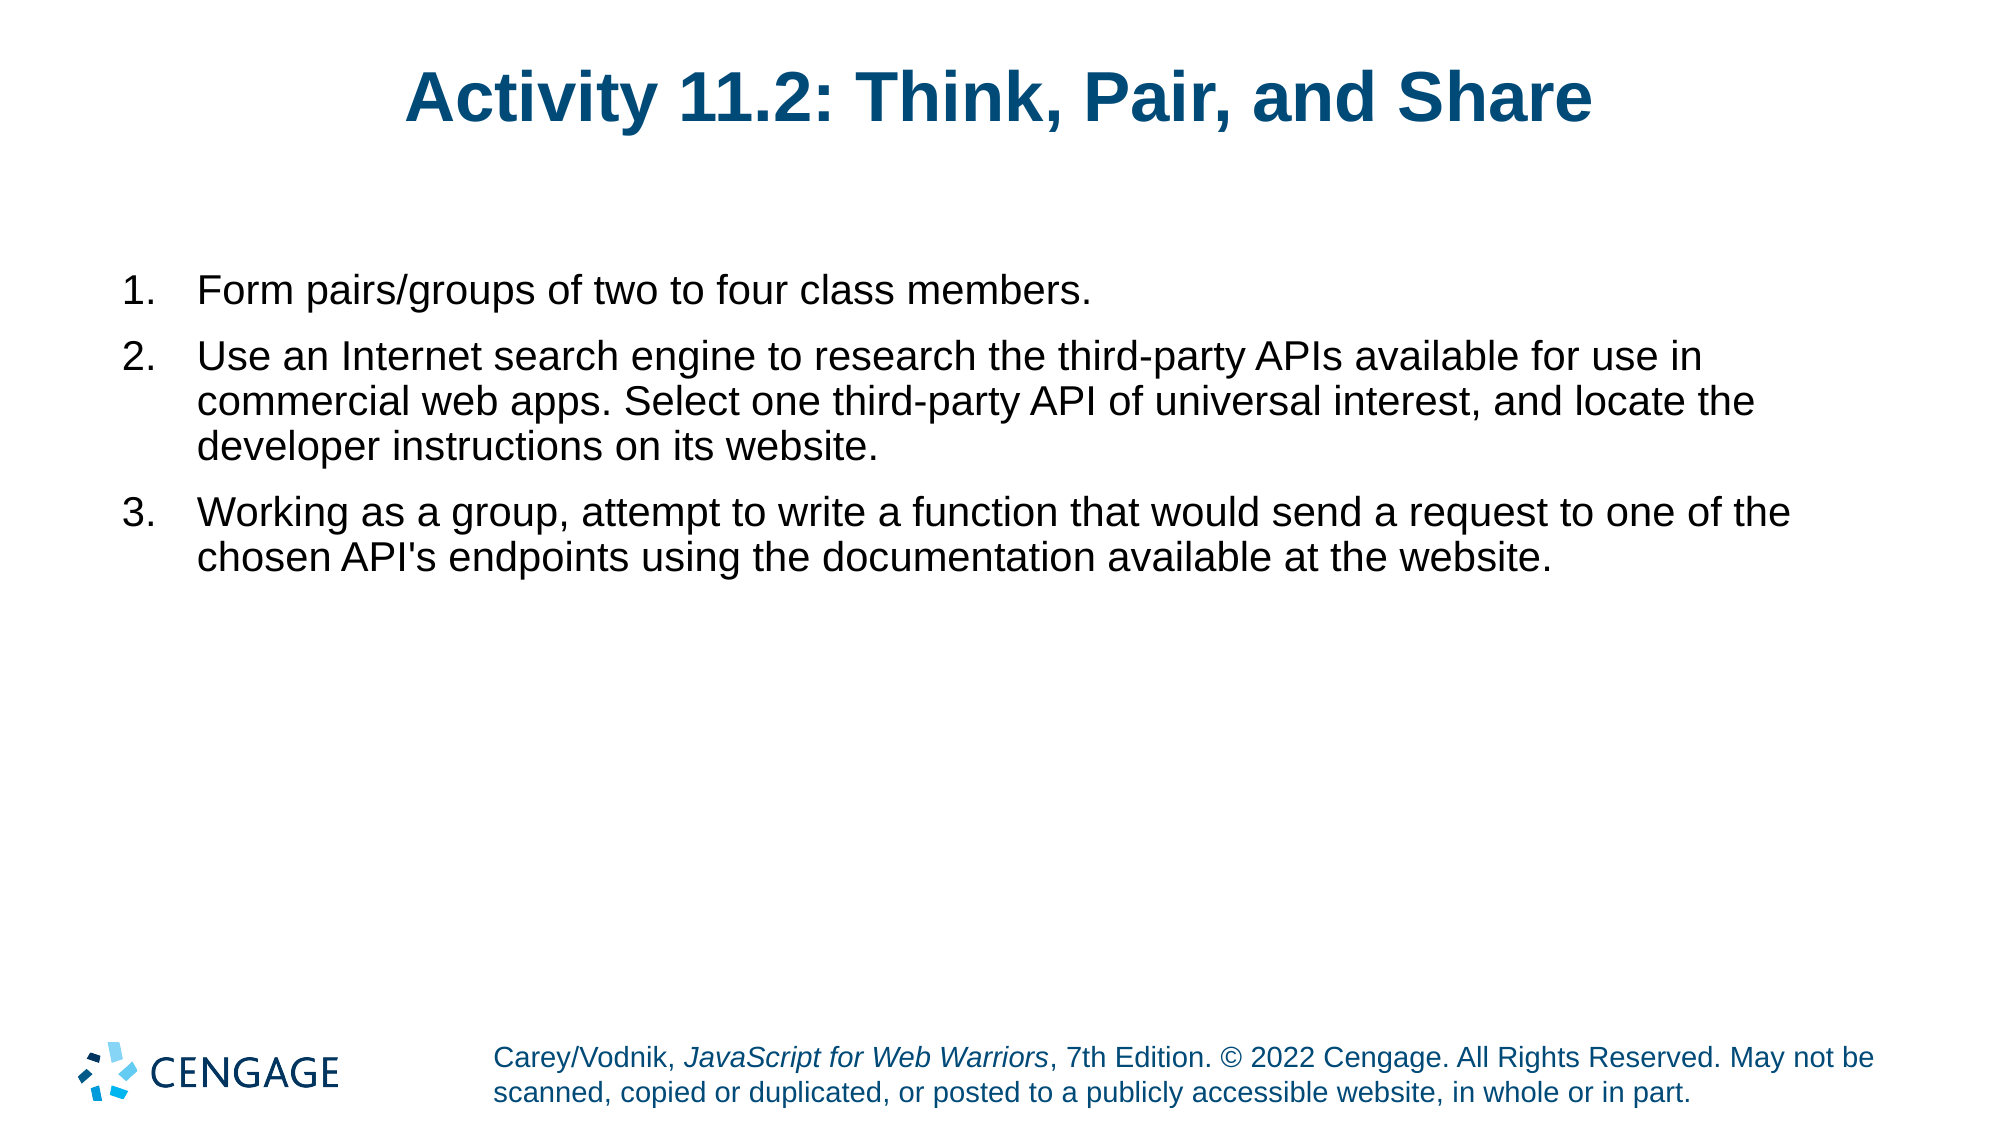

# Activity 11.2: Think, Pair, and Share
Form pairs/groups of two to four class members.
Use an Internet search engine to research the third-party APIs available for use in commercial web apps. Select one third-party API of universal interest, and locate the developer instructions on its website.
Working as a group, attempt to write a function that would send a request to one of the chosen API's endpoints using the documentation available at the website.